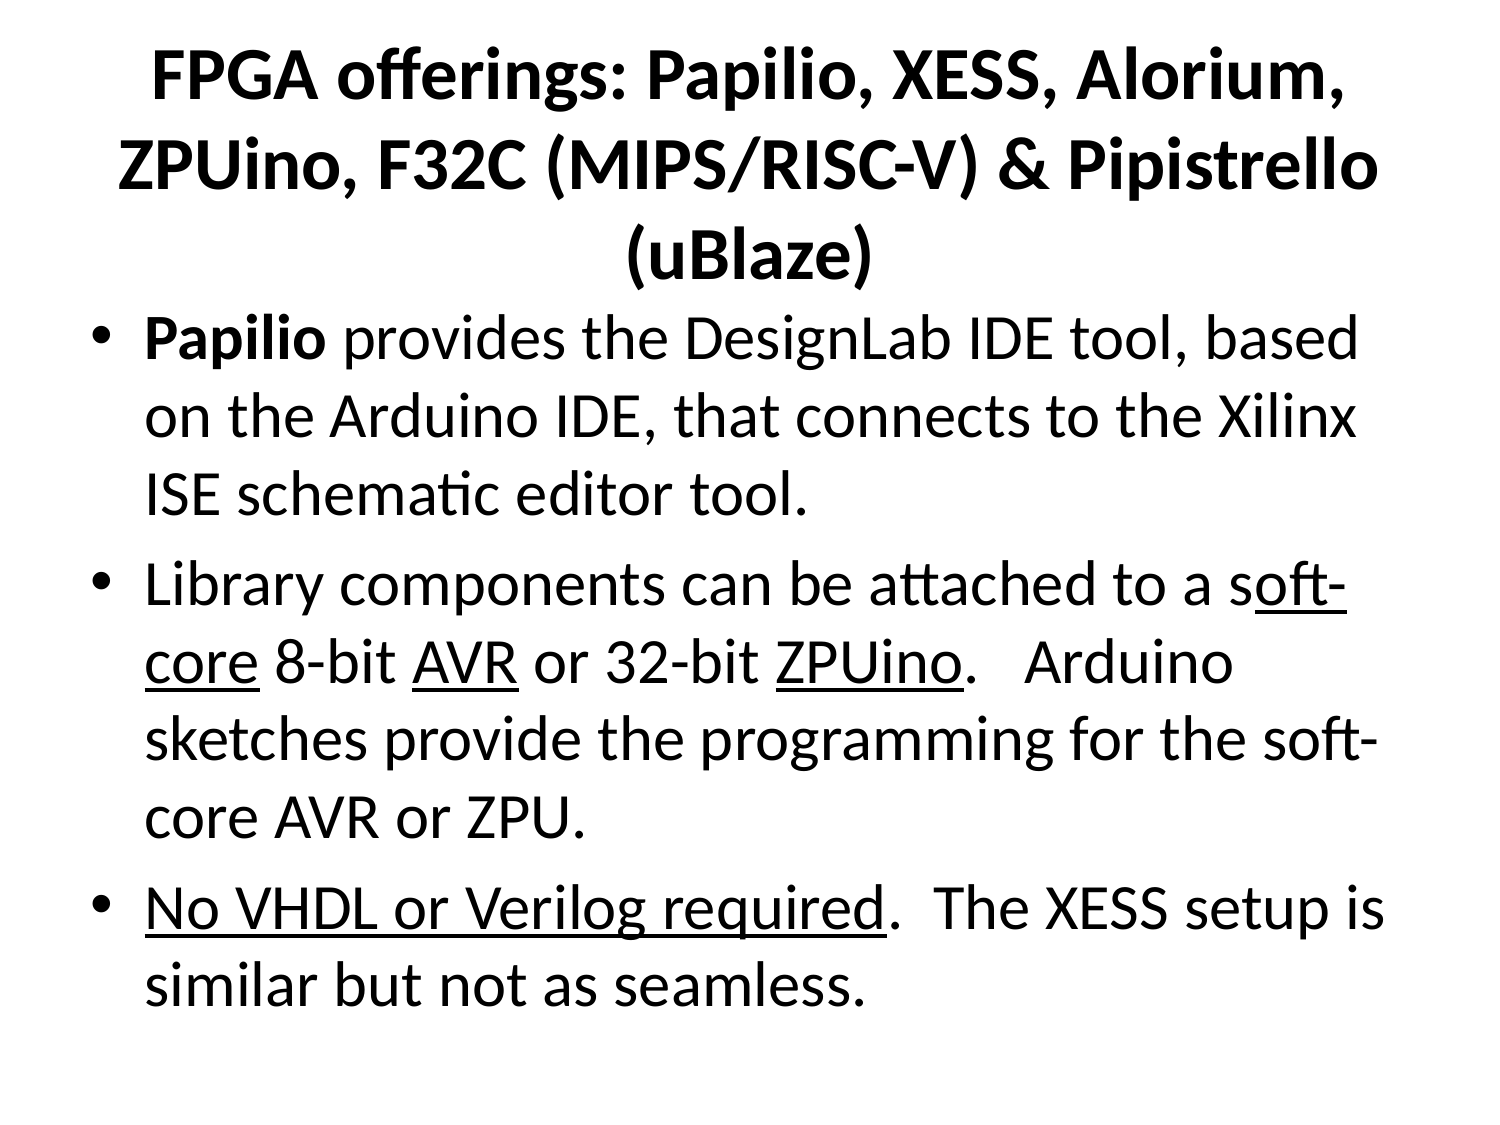

# FPGA offerings: Papilio, XESS, Alorium, ZPUino, F32C (MIPS/RISC-V) & Pipistrello (uBlaze)
Papilio provides the DesignLab IDE tool, based on the Arduino IDE, that connects to the Xilinx ISE schematic editor tool.
Library components can be attached to a soft-core 8-bit AVR or 32-bit ZPUino.   Arduino sketches provide the programming for the soft-core AVR or ZPU.
No VHDL or Verilog required.  The XESS setup is similar but not as seamless.